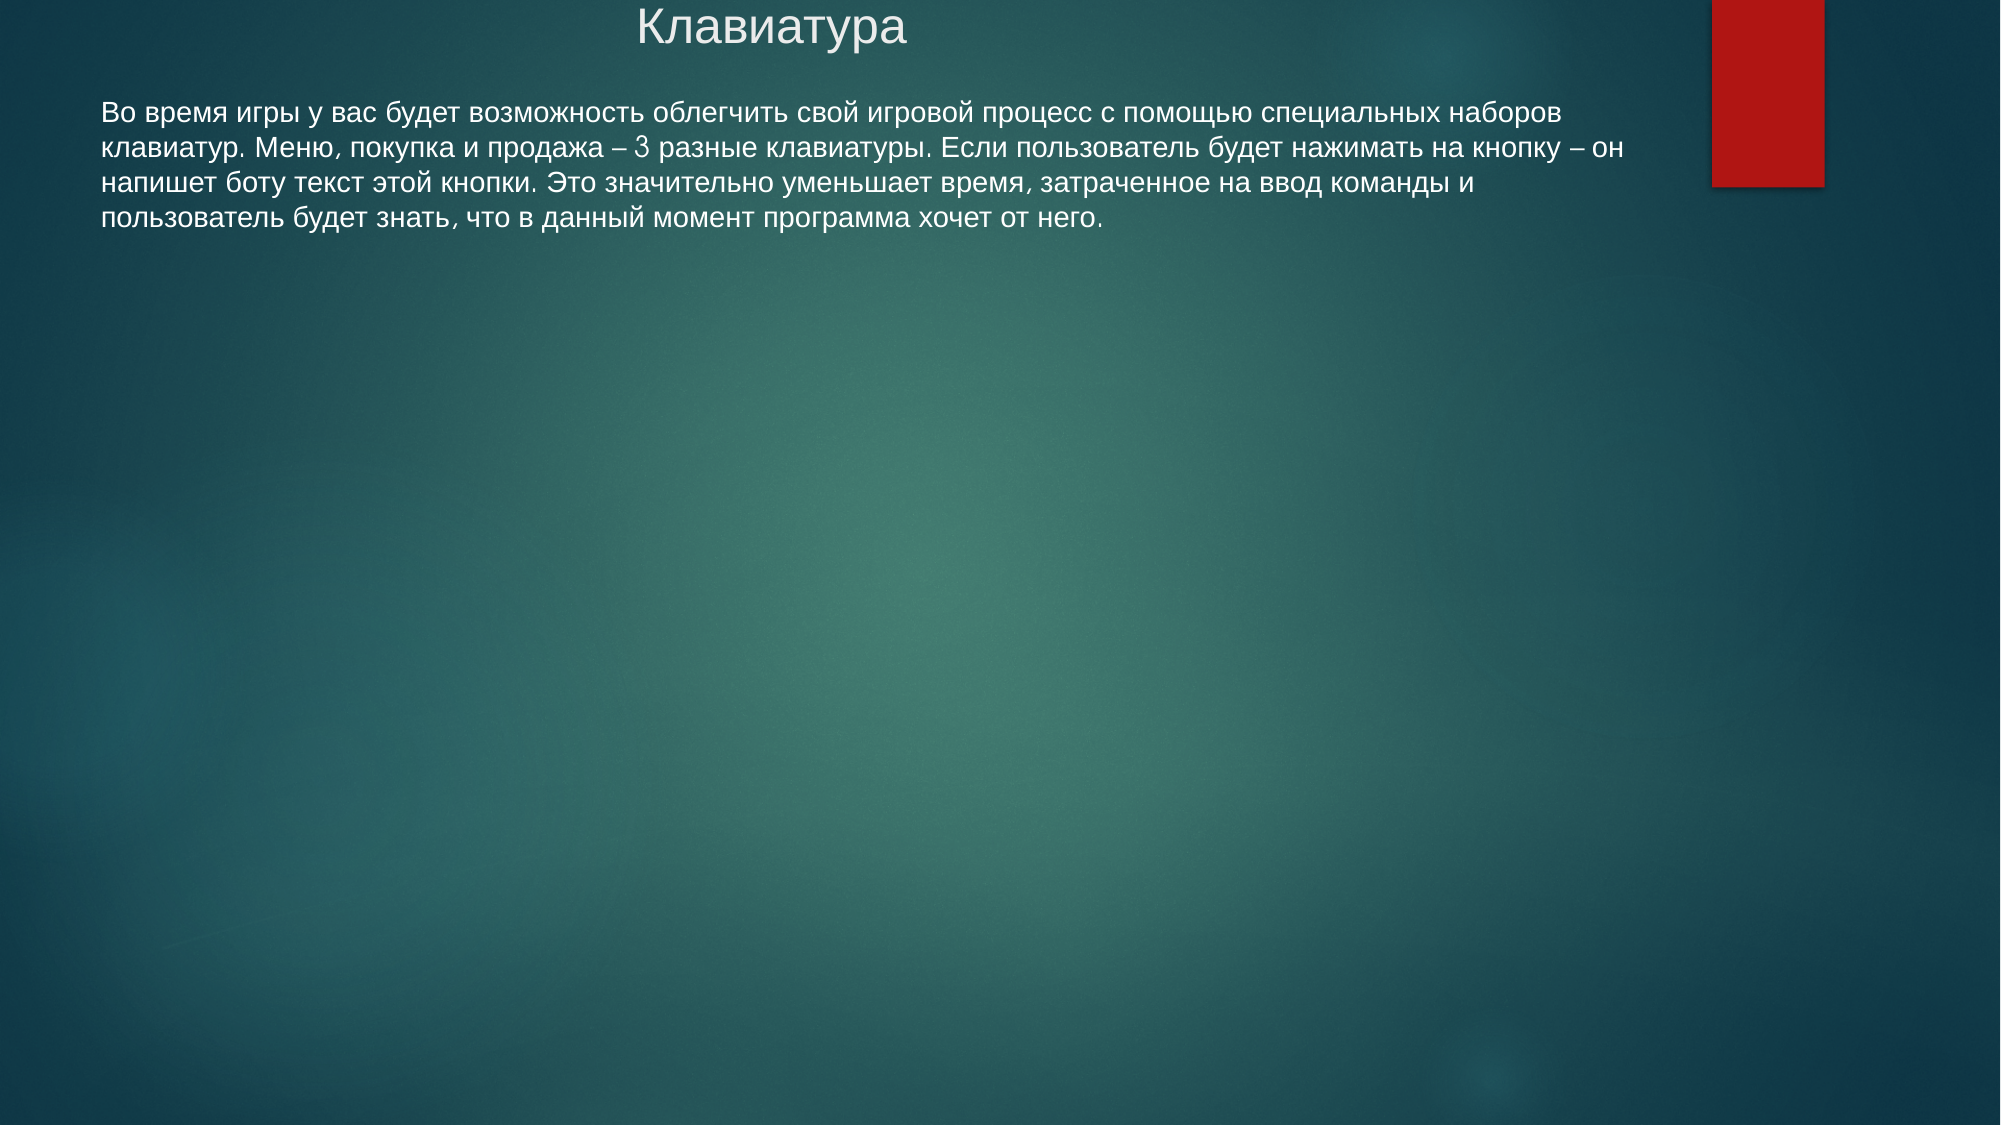

# Клавиатура
Во время игры у вас будет возможность облегчить свой игровой процесс с помощью специальных наборов клавиатур. Меню, покупка и продажа – 3 разные клавиатуры. Если пользователь будет нажимать на кнопку – он напишет боту текст этой кнопки. Это значительно уменьшает время, затраченное на ввод команды и пользователь будет знать, что в данный момент программа хочет от него.